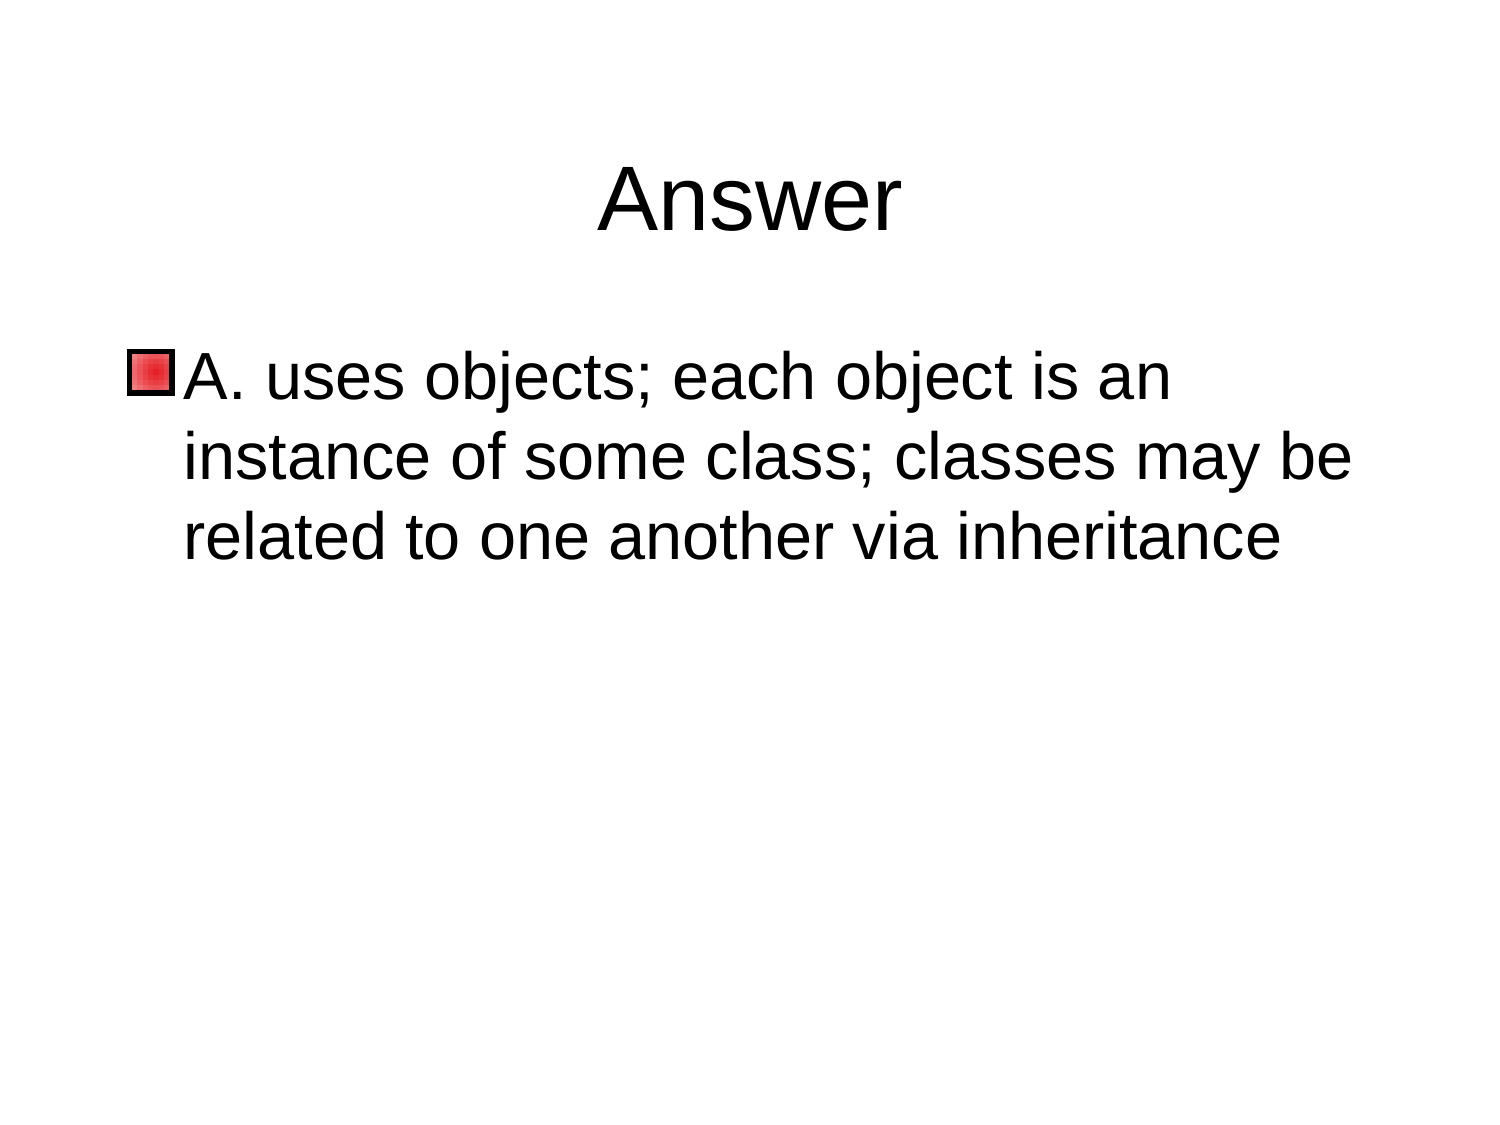

# Answer
A. uses objects; each object is an instance of some class; classes may be related to one another via inheritance